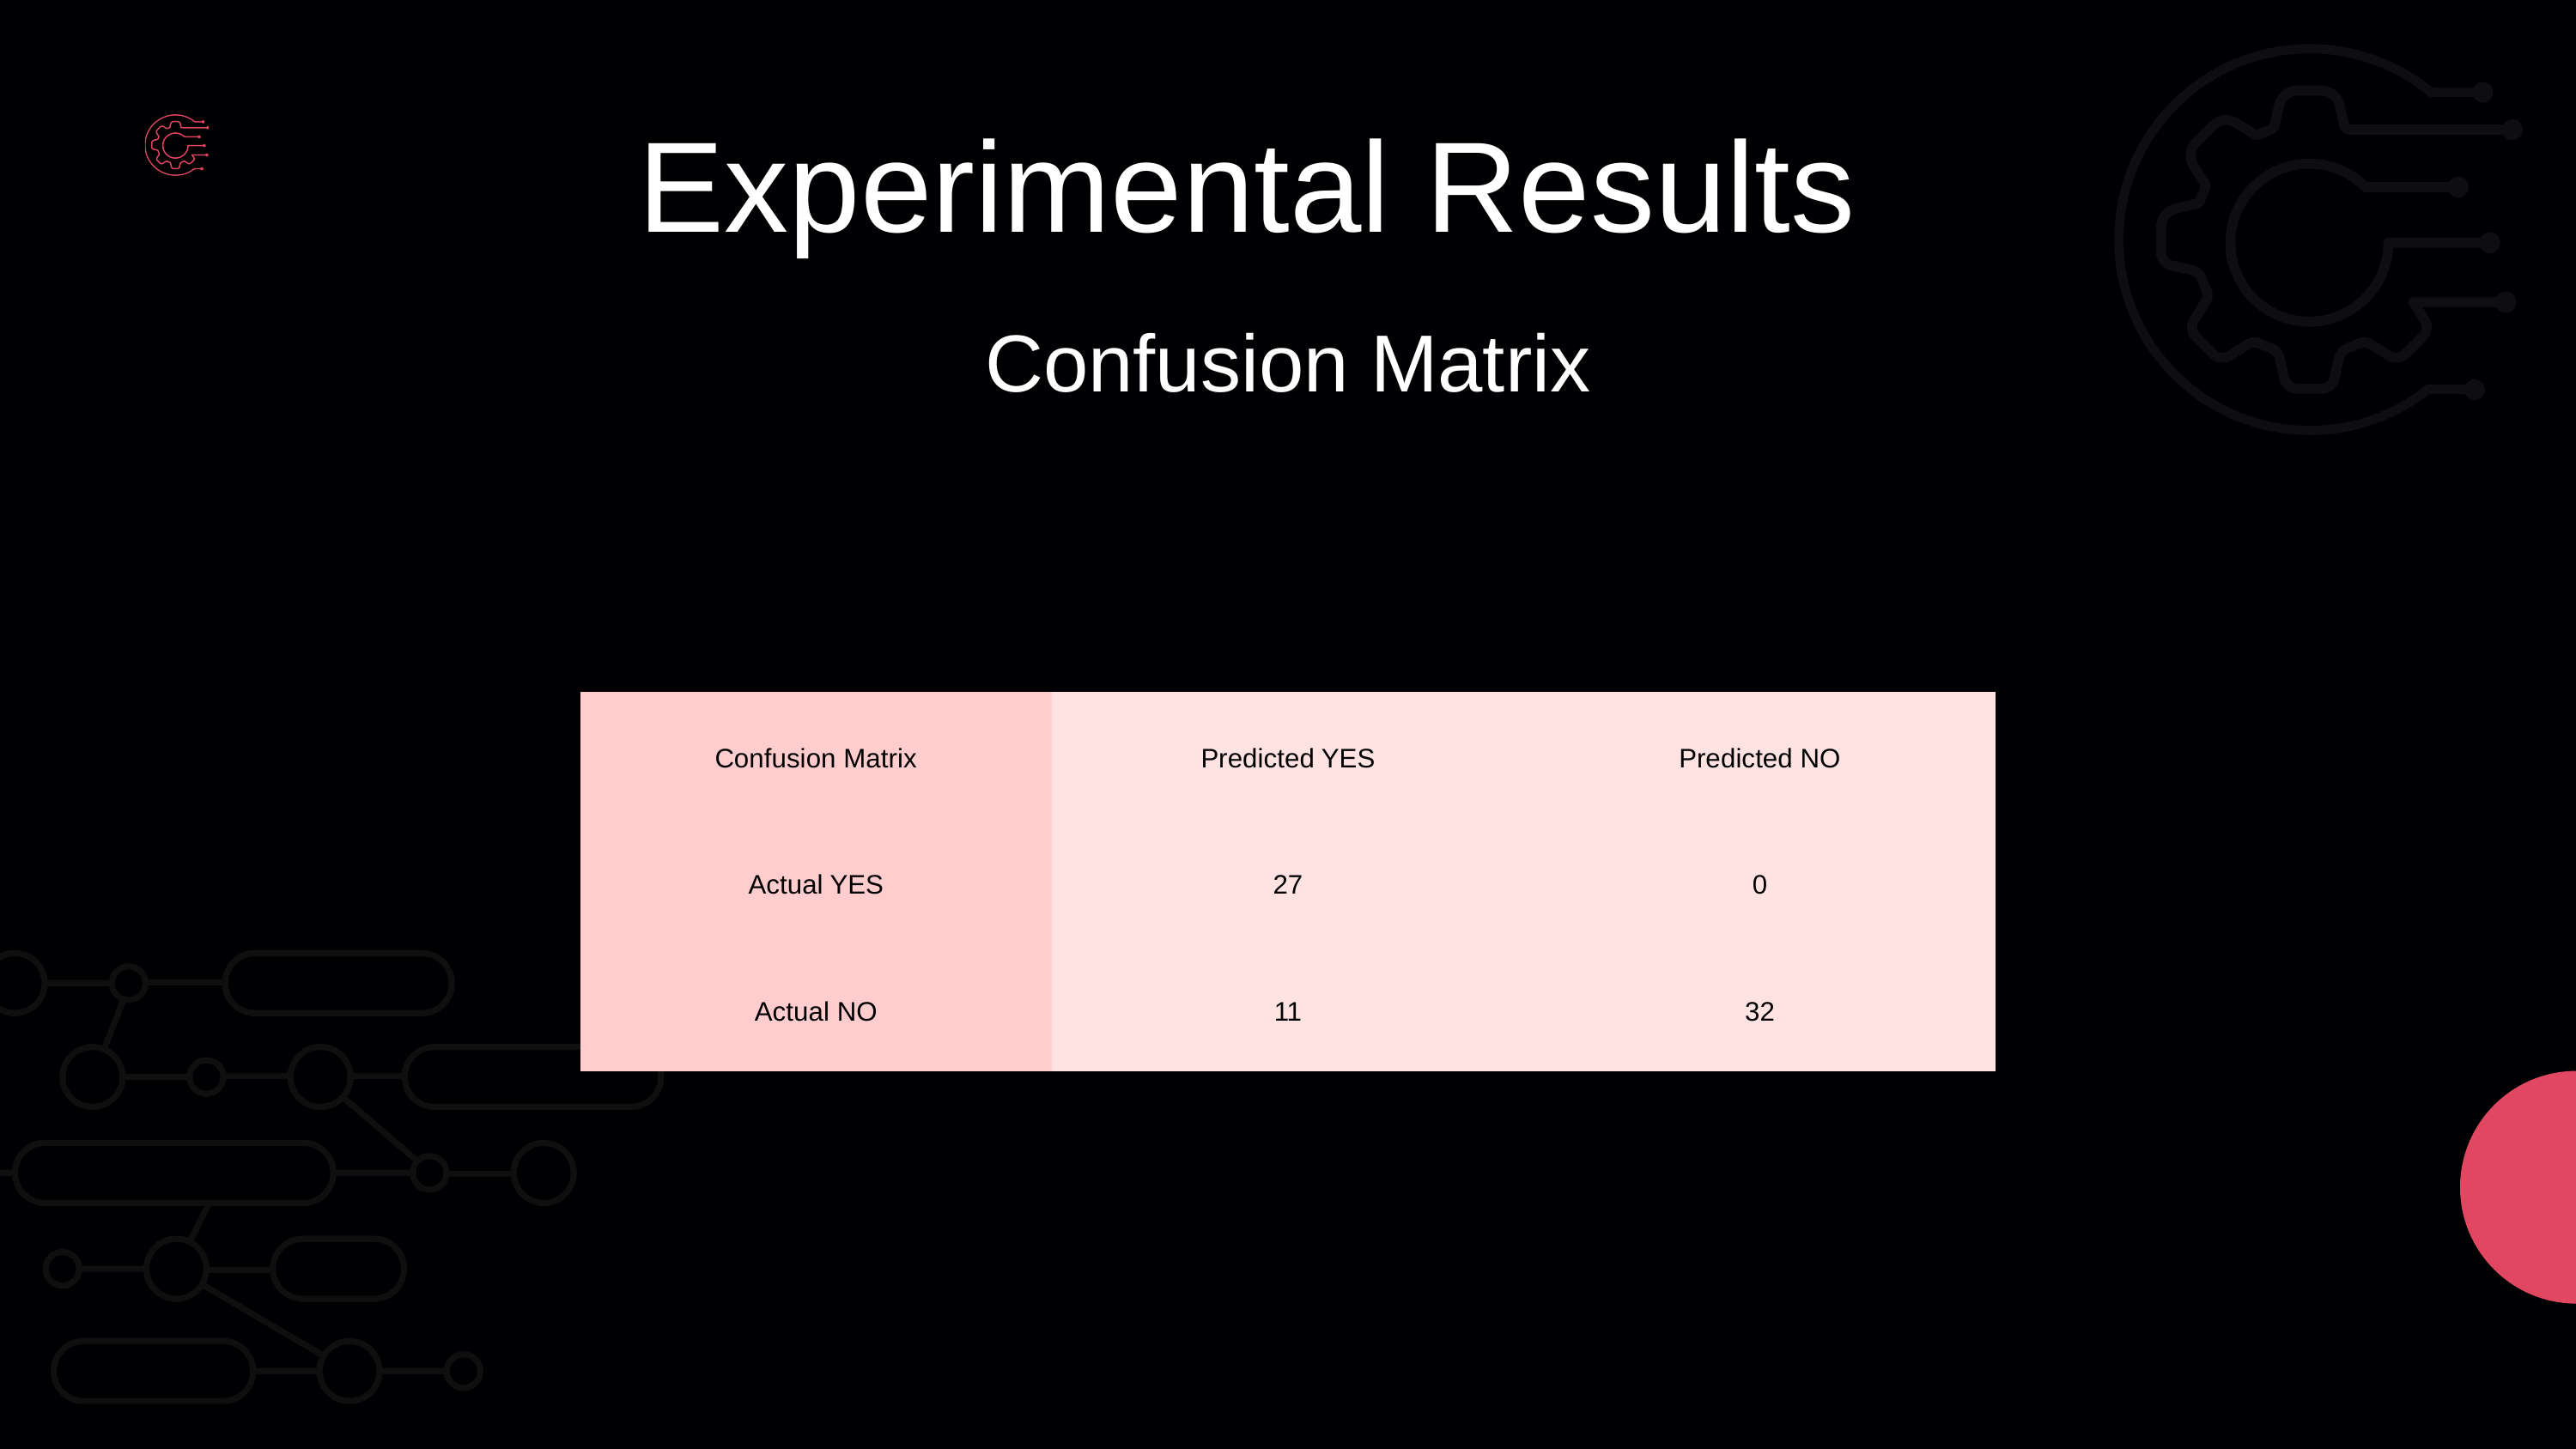

Experimental Results

Confusion Matrix
| Confusion Matrix | Predicted YES | Predicted NO |
| --- | --- | --- |
| Actual YES | 27 | 0 |
| Actual NO | 11 | 32 |